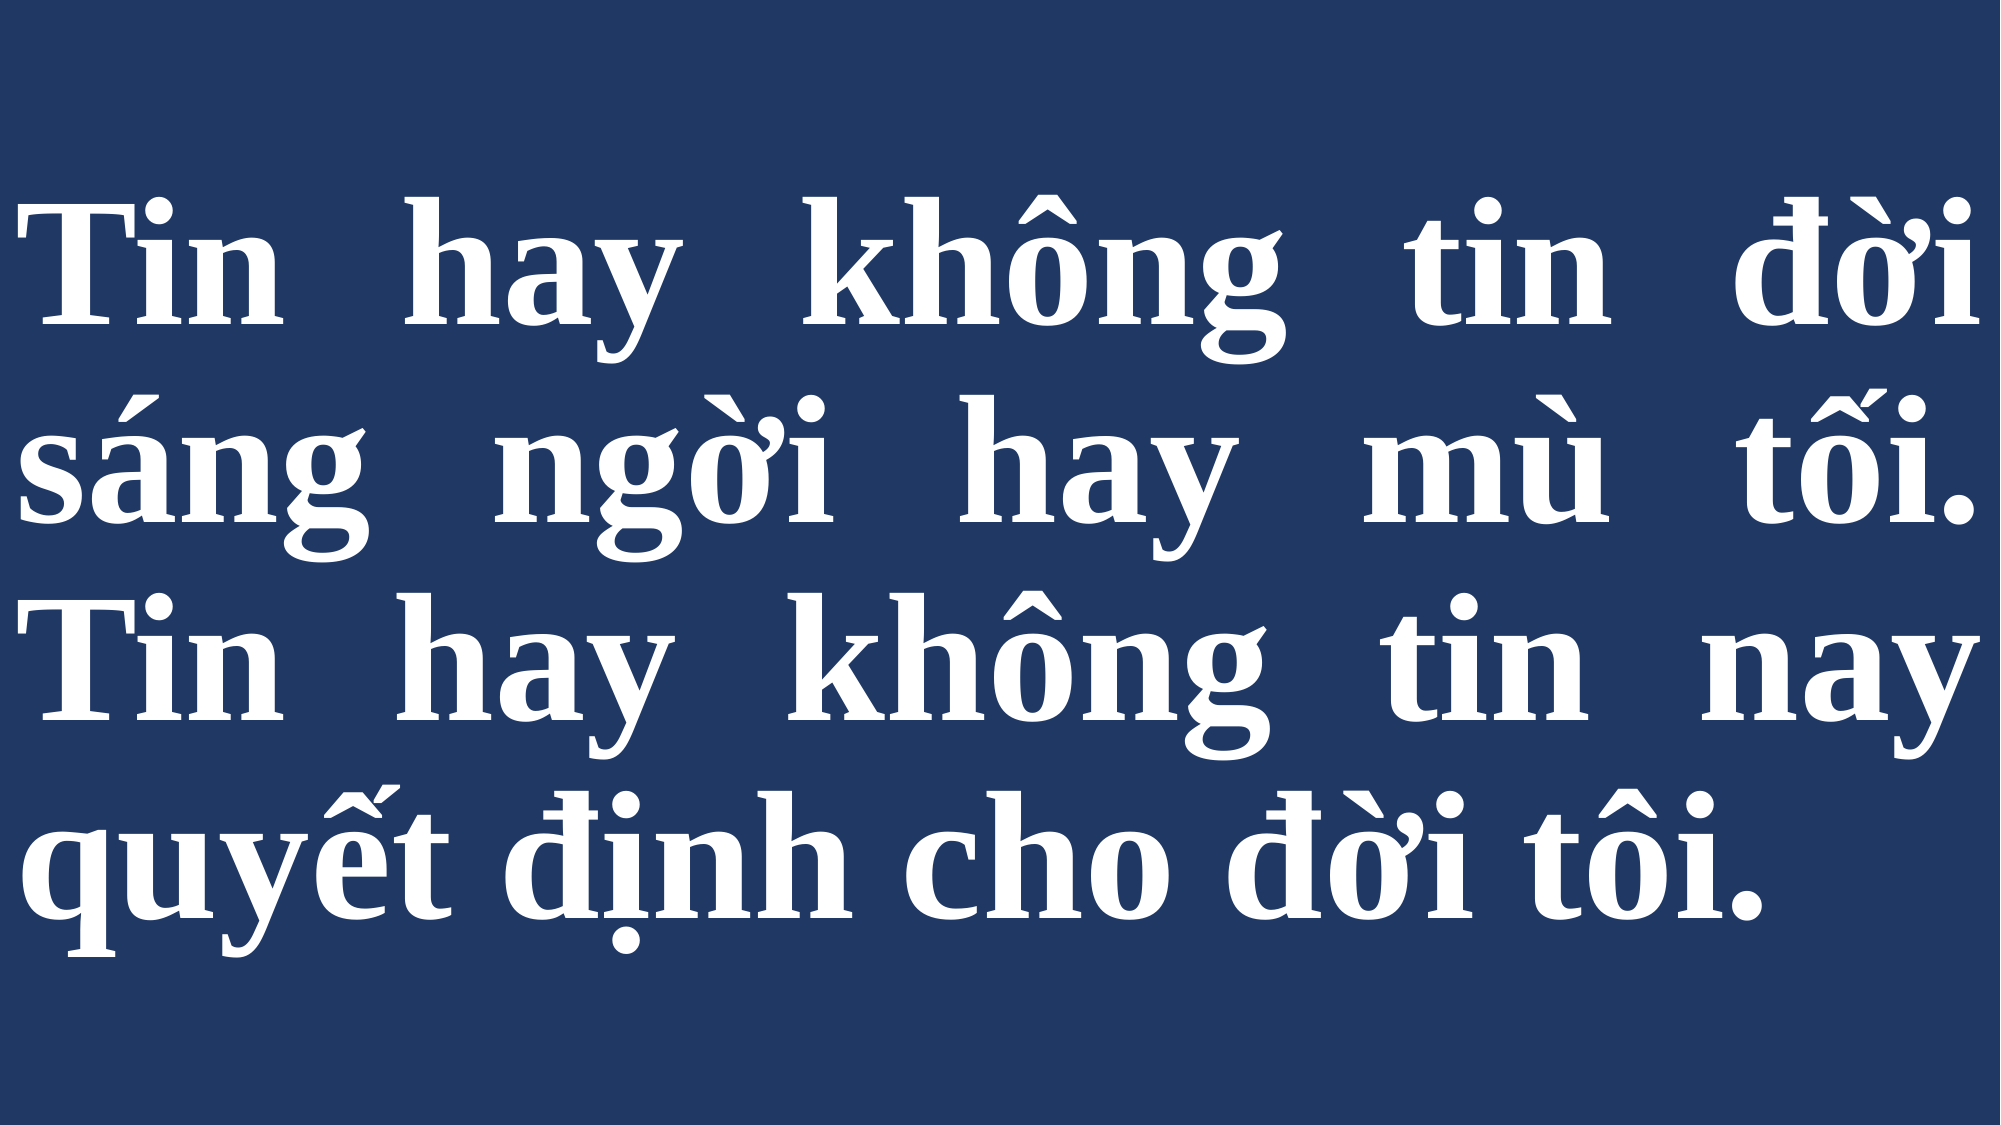

# Tin hay không tin đời sáng ngời hay mù tối. Tin hay không tin nay quyết định cho đời tôi.